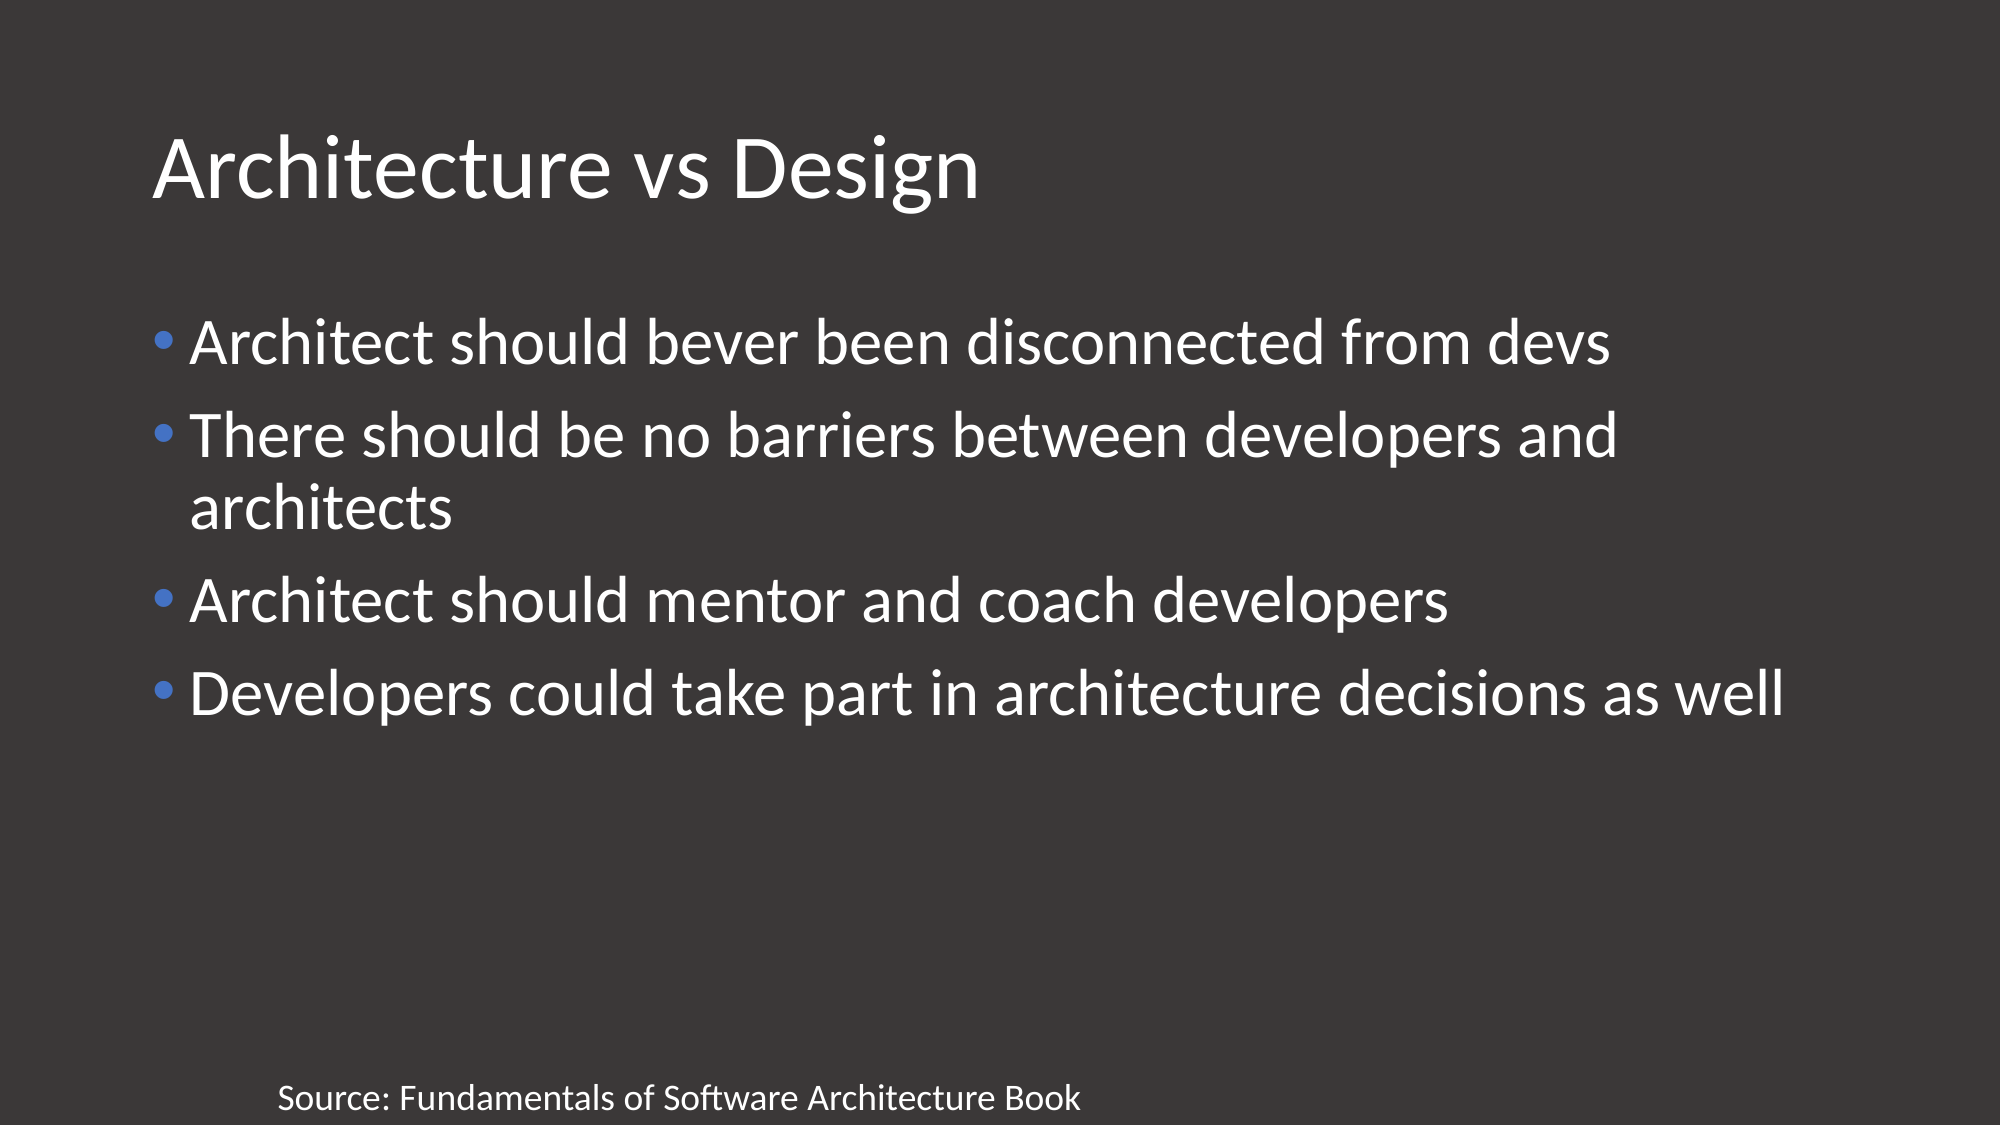

# Architecture vs Design
Architect should bever been disconnected from devs
There should be no barriers between developers and architects
Architect should mentor and coach developers
Developers could take part in architecture decisions as well

Source: Fundamentals of Software Architecture Book